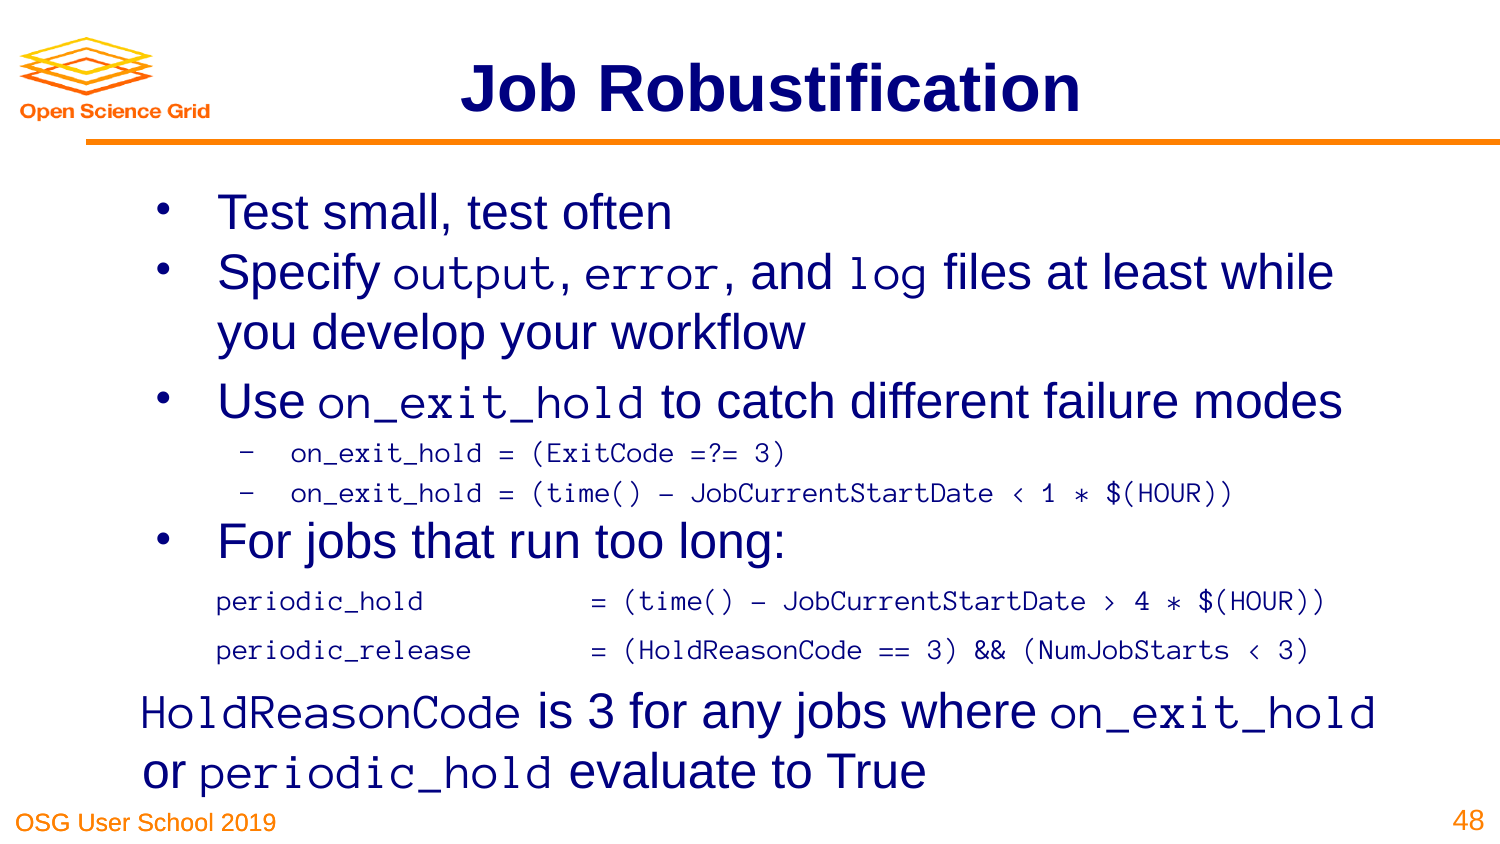

# Job Robustification
Test small, test often
Specify output, error, and log files at least while you develop your workflow
Use on_exit_hold to catch different failure modes
on_exit_hold = (ExitCode =?= 3)
on_exit_hold = (time() - JobCurrentStartDate < 1 * $(HOUR))
For jobs that run too long:
periodic_hold		= (time() - JobCurrentStartDate > 4 * $(HOUR))
periodic_release   	= (HoldReasonCode == 3) && (NumJobStarts < 3)
HoldReasonCode is 3 for any jobs where on_exit_hold or periodic_hold evaluate to True
48